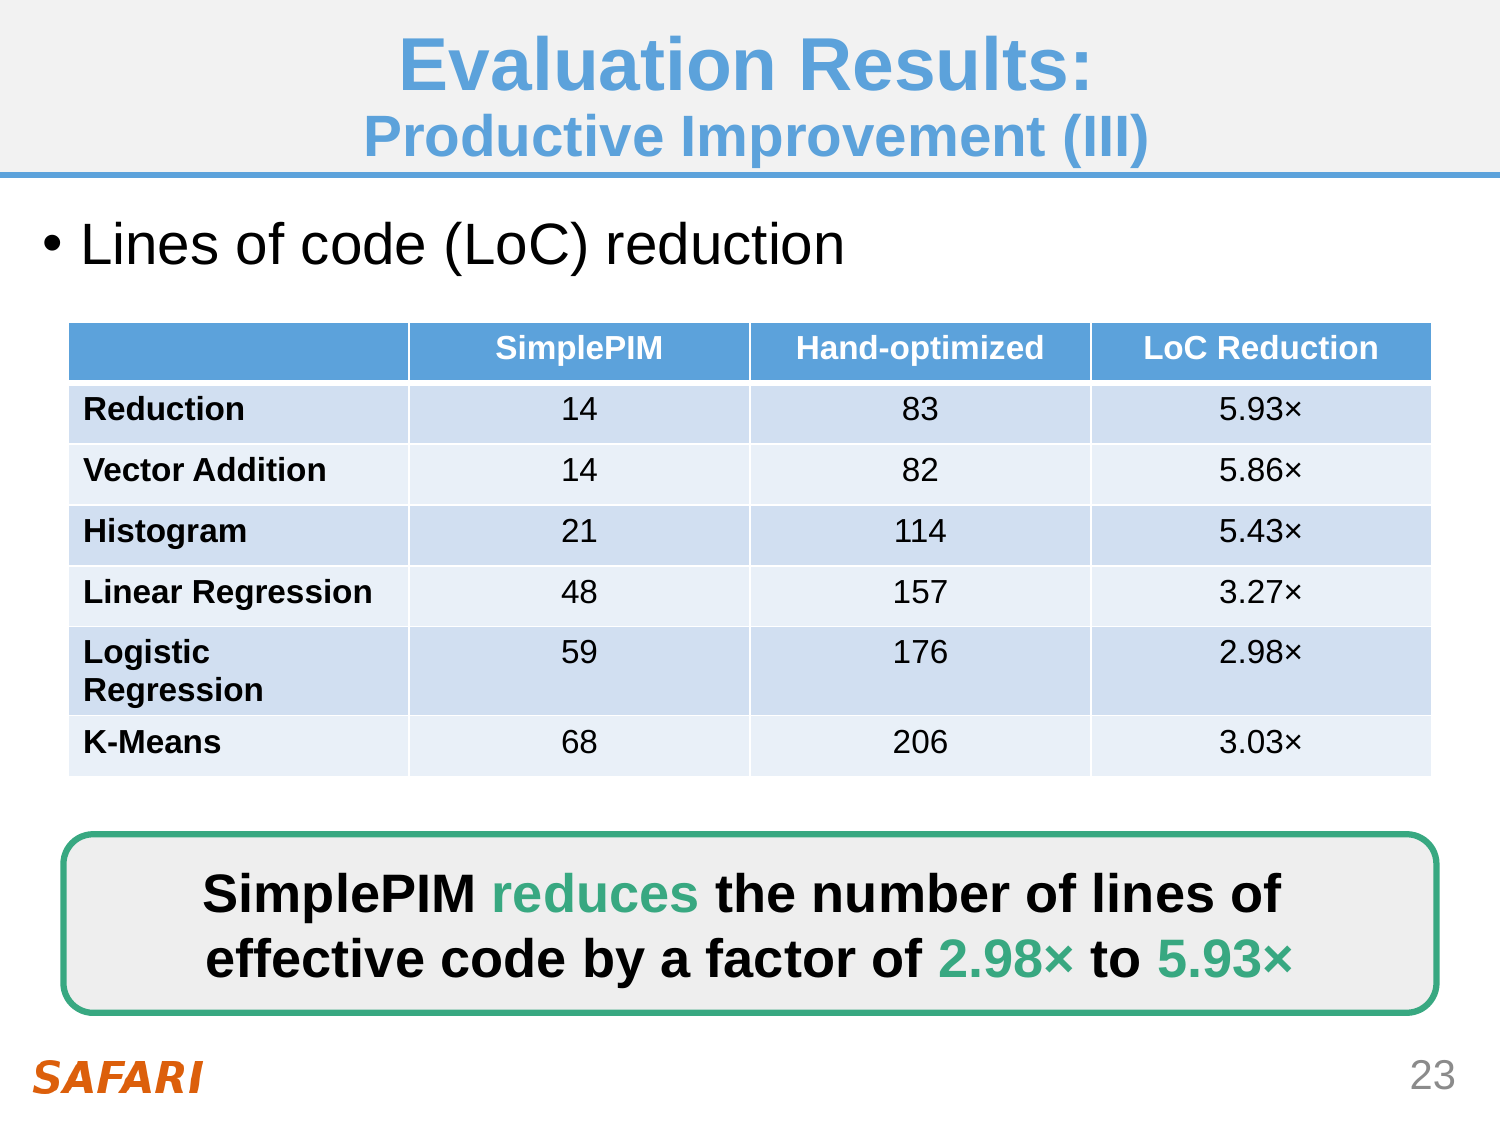

# Evaluation Results: Productive Improvement (III)
Lines of code (LoC) reduction
|  | SimplePIM | Hand-optimized | LoC Reduction |
| --- | --- | --- | --- |
| Reduction | 14 | 83 | 5.93× |
| Vector Addition | 14 | 82 | 5.86× |
| Histogram | 21 | 114 | 5.43× |
| Linear Regression | 48 | 157 | 3.27× |
| Logistic Regression | 59 | 176 | 2.98× |
| K-Means | 68 | 206 | 3.03× |
SimplePIM reduces the number of lines of
effective code by a factor of 2.98× to 5.93×